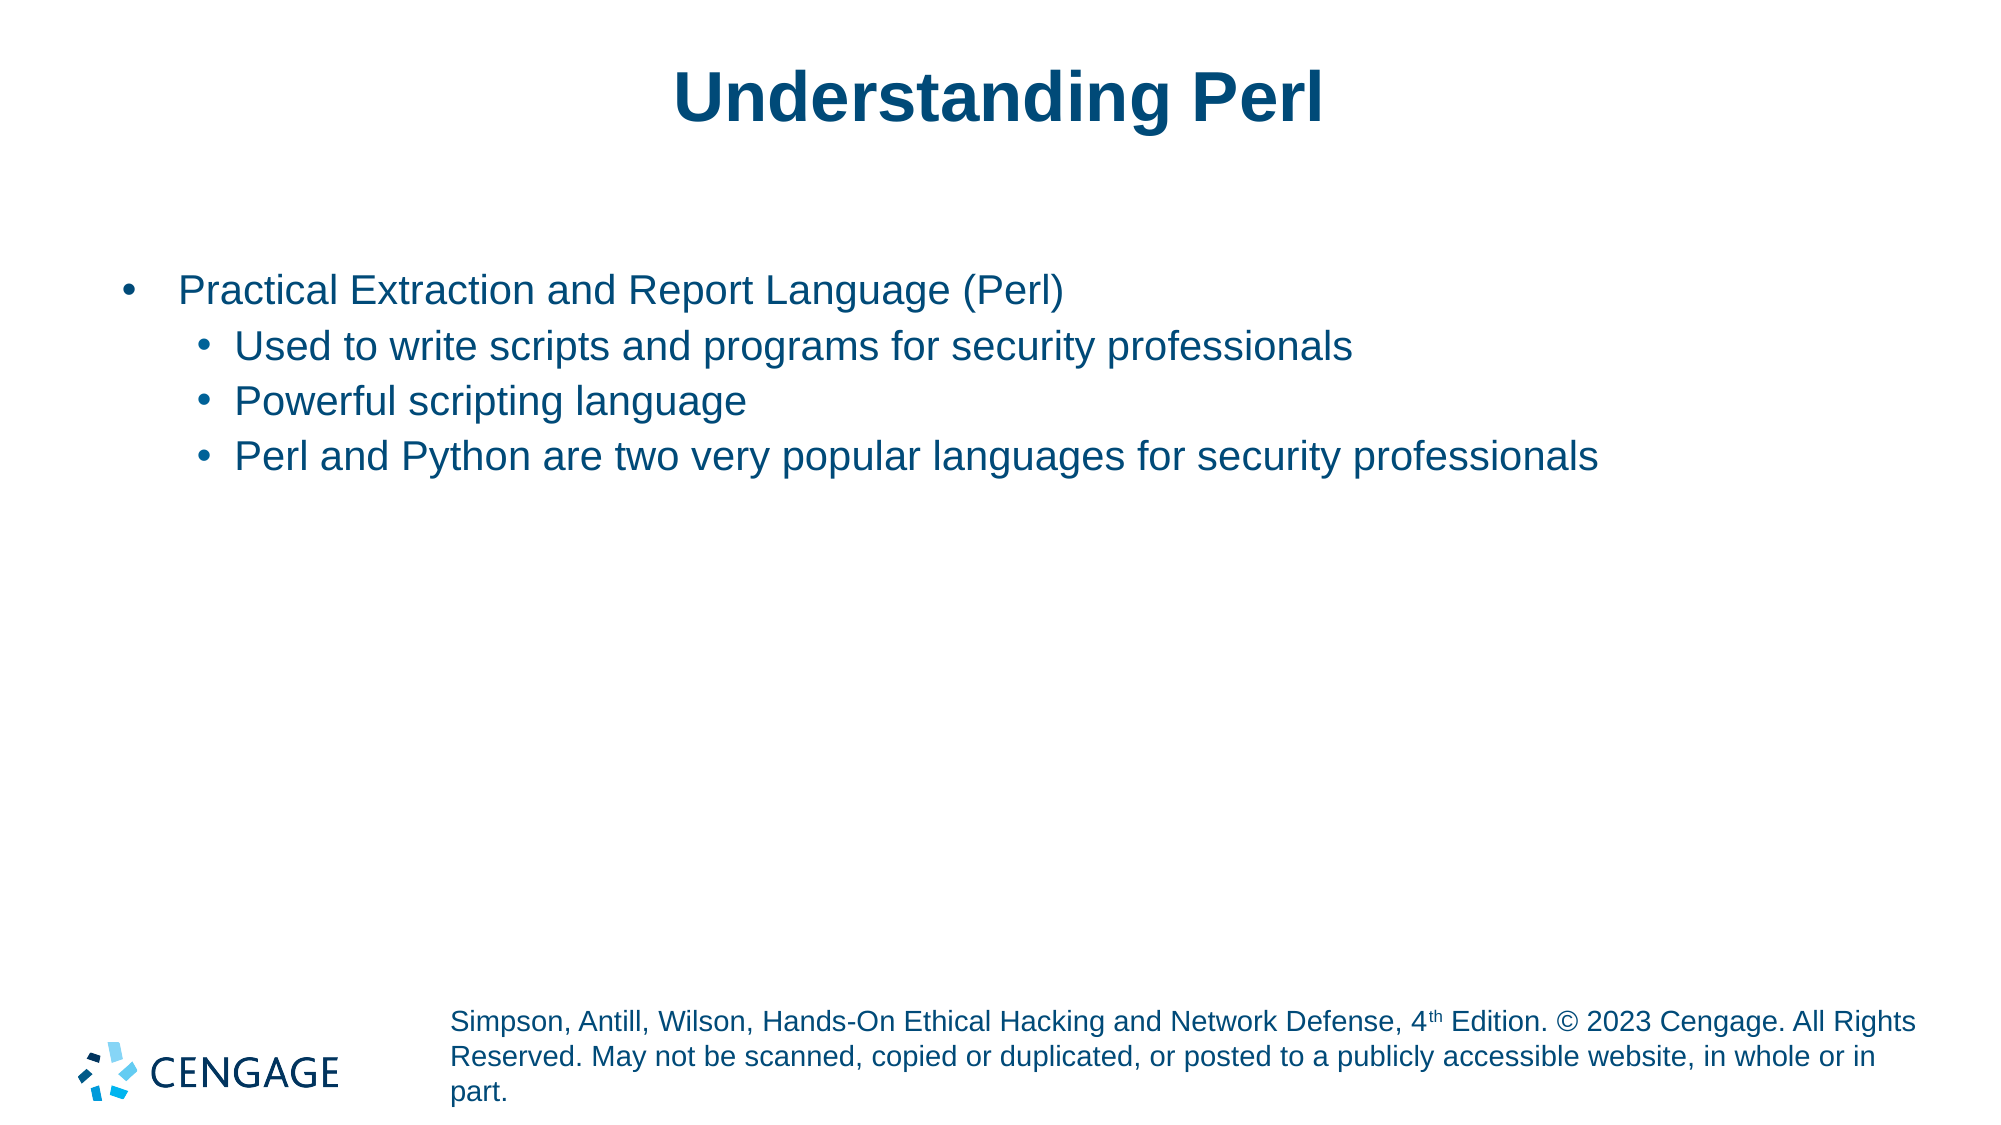

# Understanding Perl
Practical Extraction and Report Language (Perl)
Used to write scripts and programs for security professionals
Powerful scripting language
Perl and Python are two very popular languages for security professionals